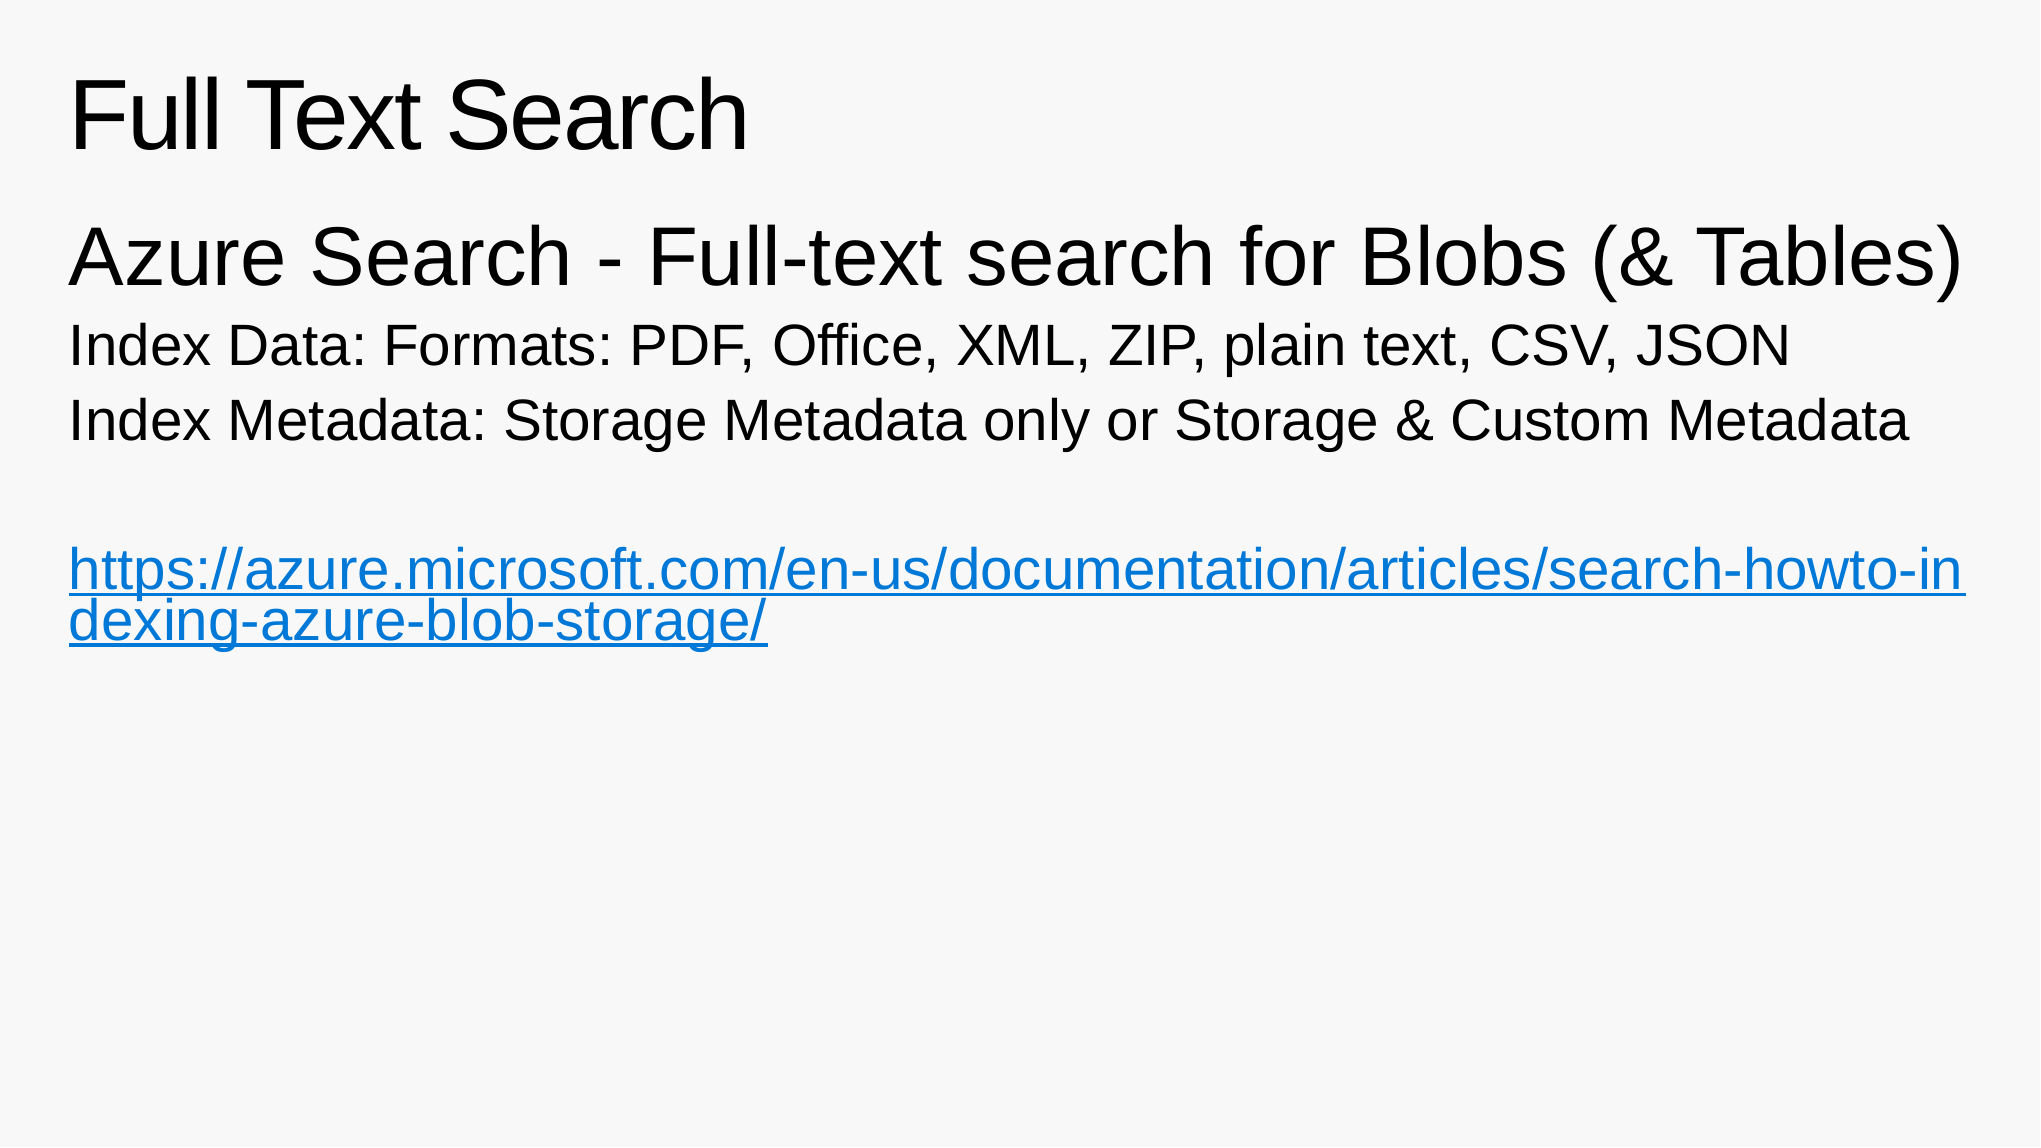

# Full Text Search
Azure Search - Full-text search for Blobs (& Tables)
Index Data: Formats: PDF, Office, XML, ZIP, plain text, CSV, JSON
Index Metadata: Storage Metadata only or Storage & Custom Metadata

https://azure.microsoft.com/en-us/documentation/articles/search-howto-indexing-azure-blob-storage/